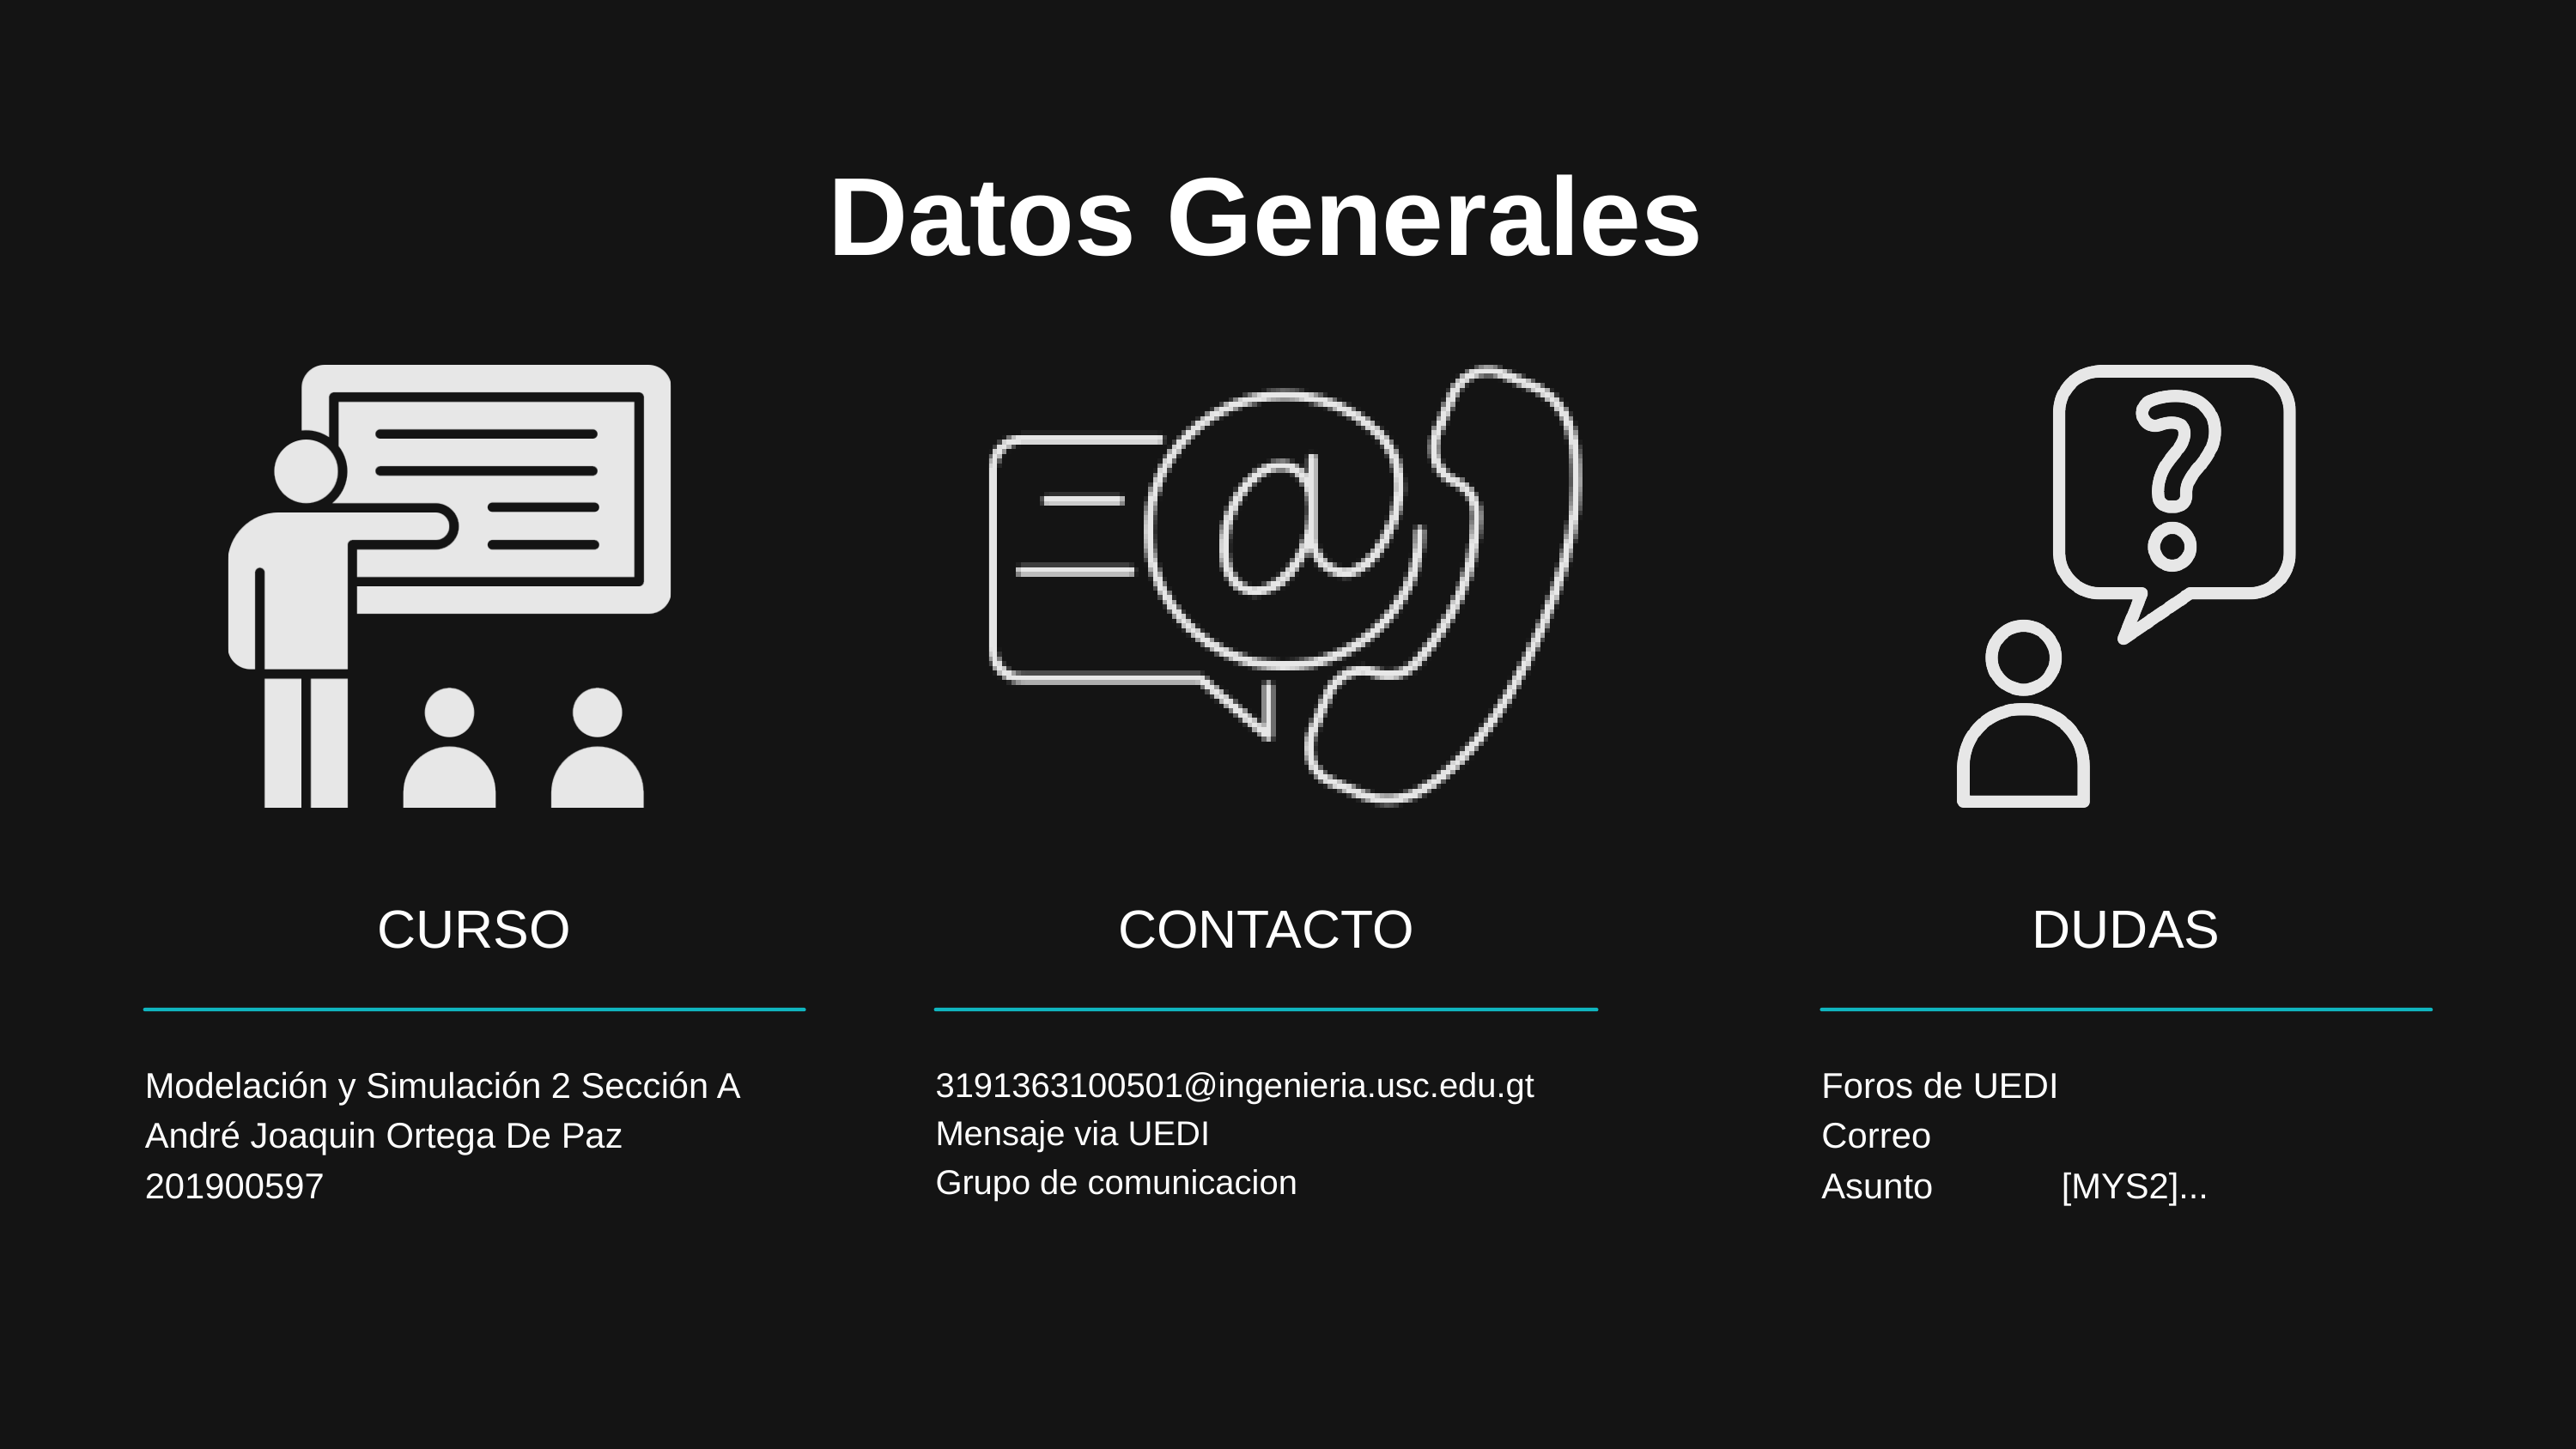

Datos Generales

CURSO

Modelación y Simulación 2 Sección A
André Joaquin Ortega De Paz
201900597

CONTACTO

3191363100501@ingenieria.usc.edu.gt
Mensaje via UEDI
Grupo de comunicacion
DUDAS

Foros de UEDI
Correo
Asunto             [MYS2]...